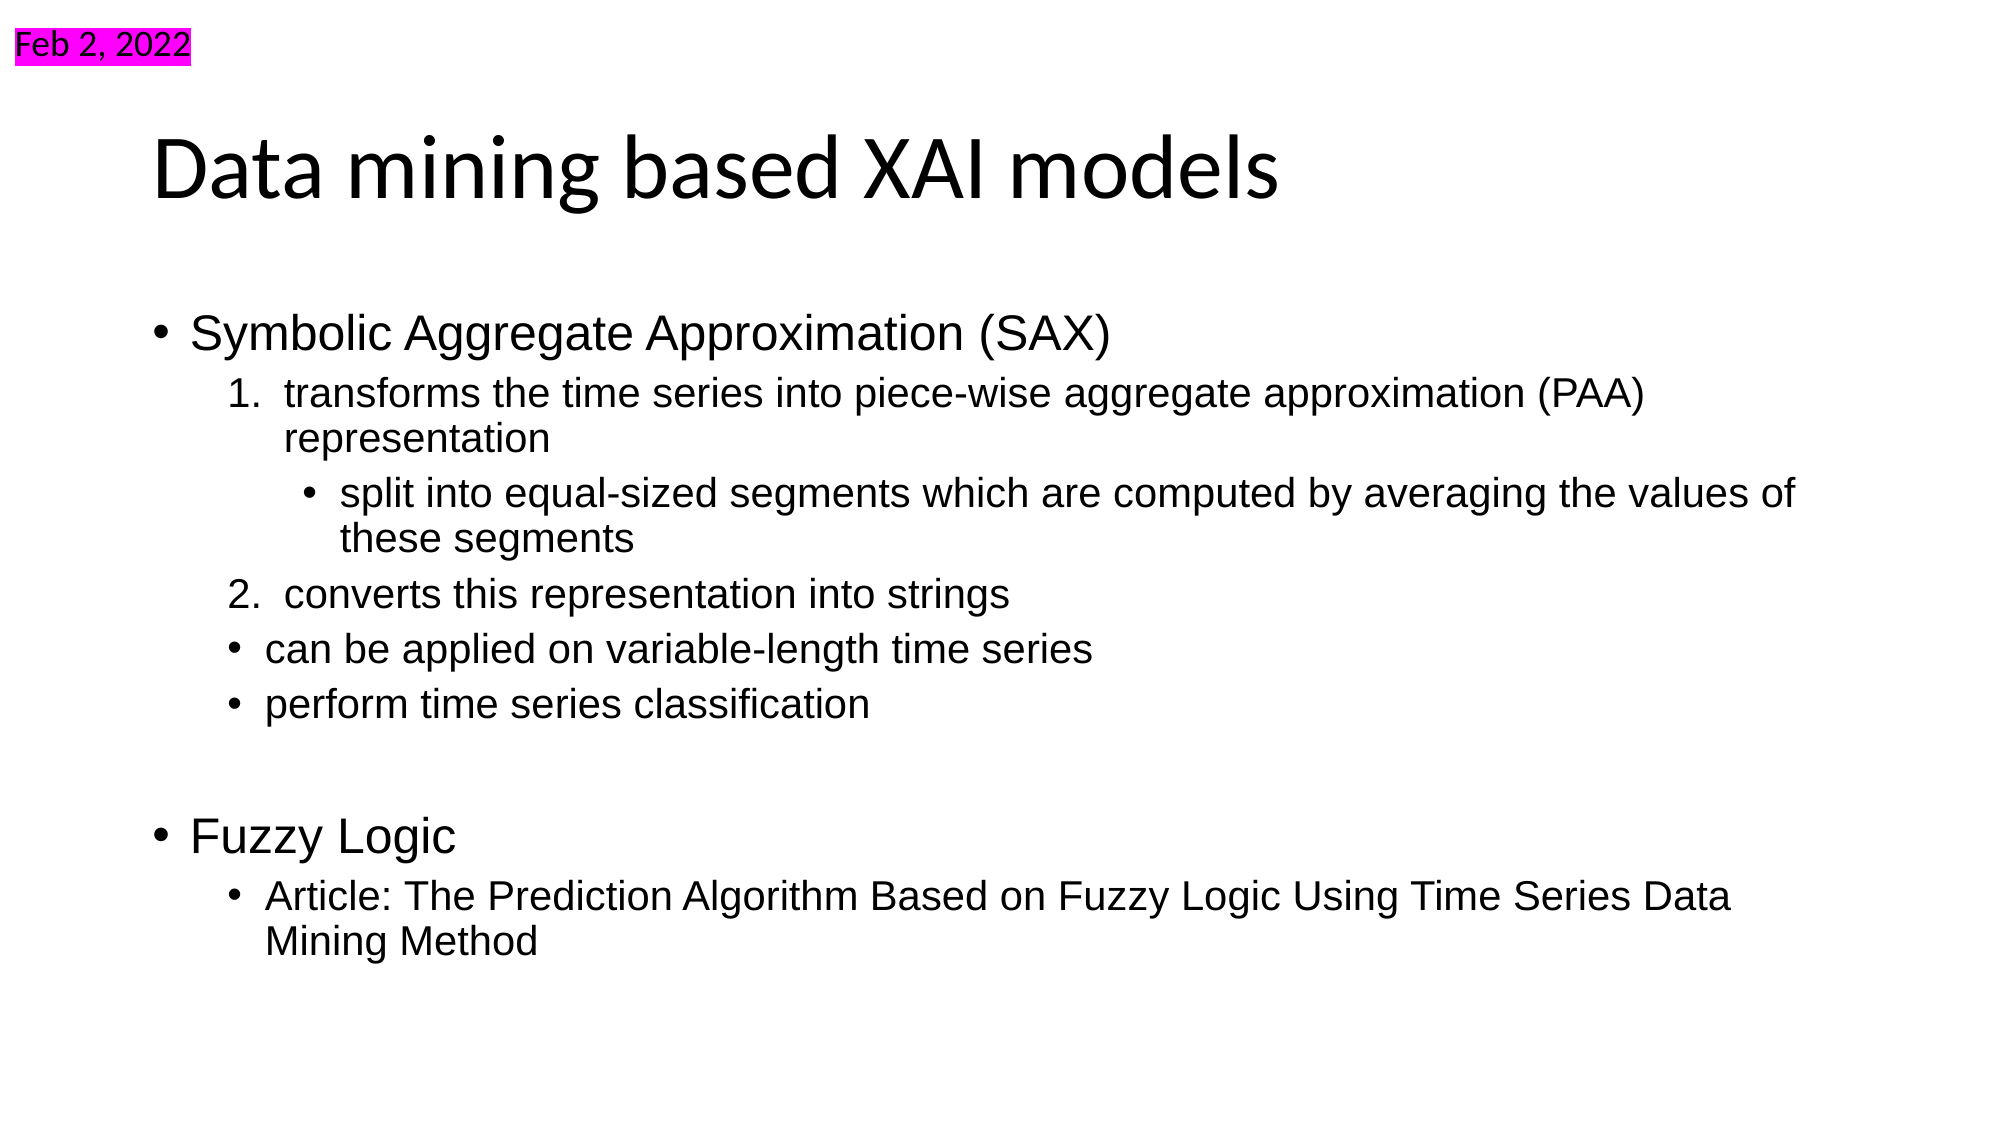

Feb 2, 2022
# Data mining based XAI models
Symbolic Aggregate Approximation (SAX)
transforms the time series into piece-wise aggregate approximation (PAA) representation
split into equal-sized segments which are computed by averaging the values of these segments
converts this representation into strings
can be applied on variable-length time series
perform time series classification

Fuzzy Logic
Article: The Prediction Algorithm Based on Fuzzy Logic Using Time Series Data Mining Method